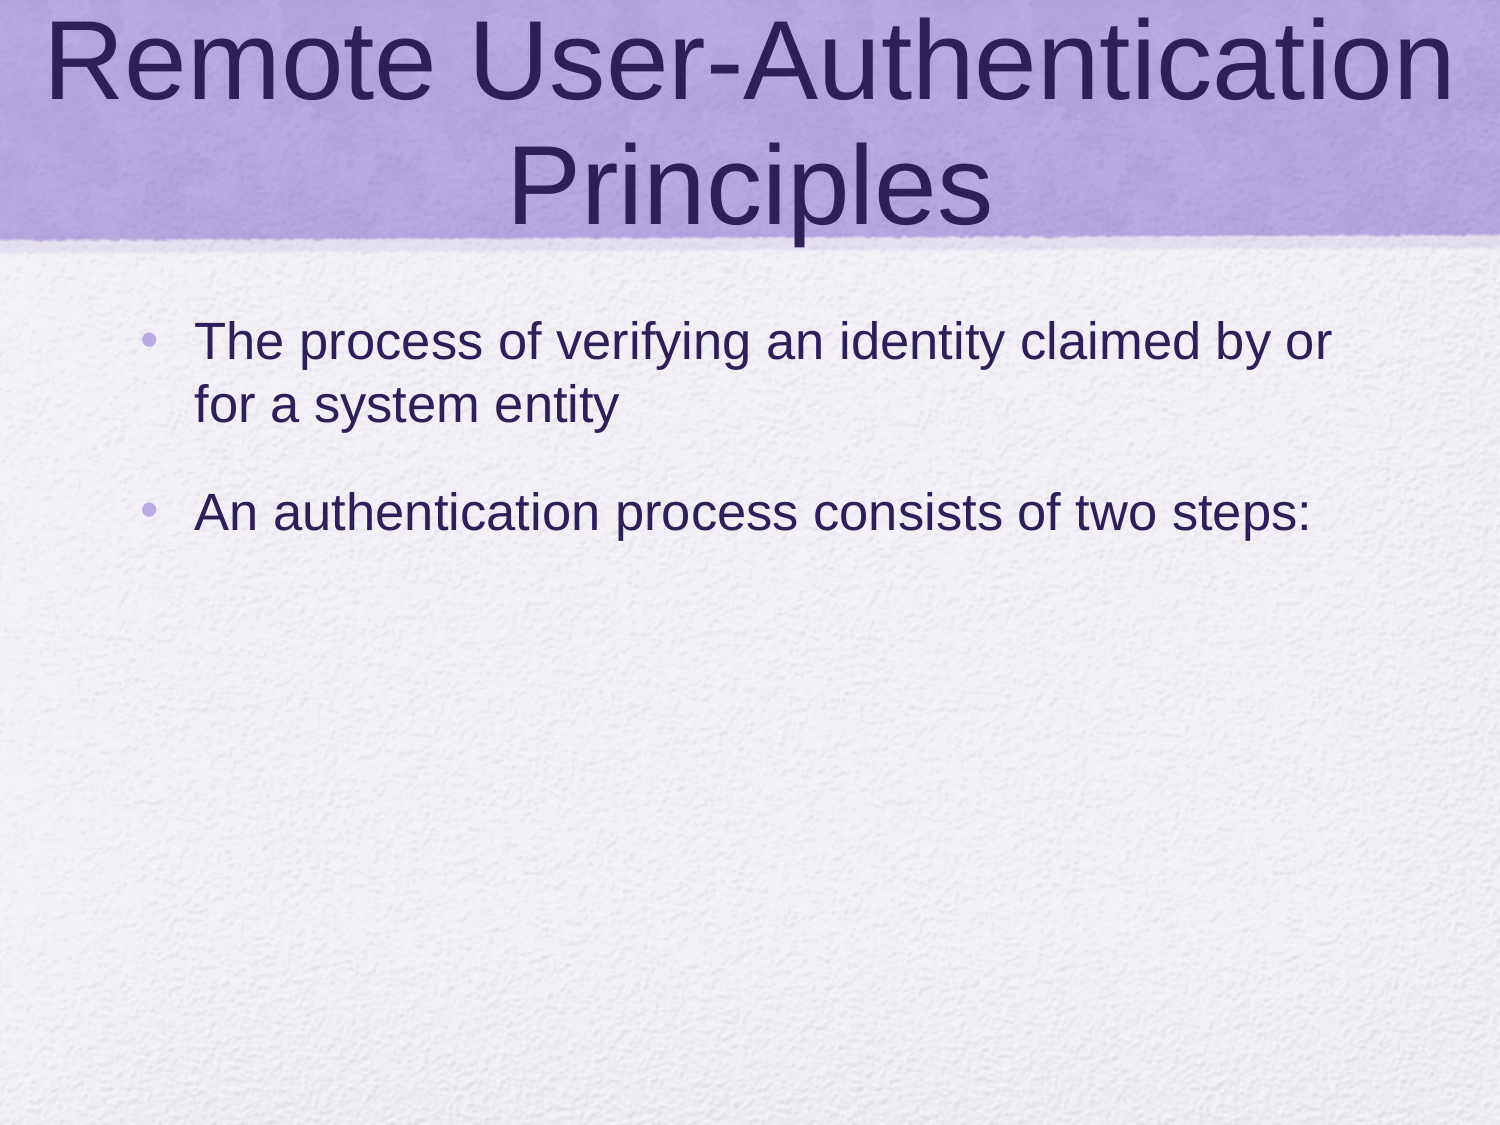

# Remote User-Authentication Principles
The process of verifying an identity claimed by or for a system entity
An authentication process consists of two steps: